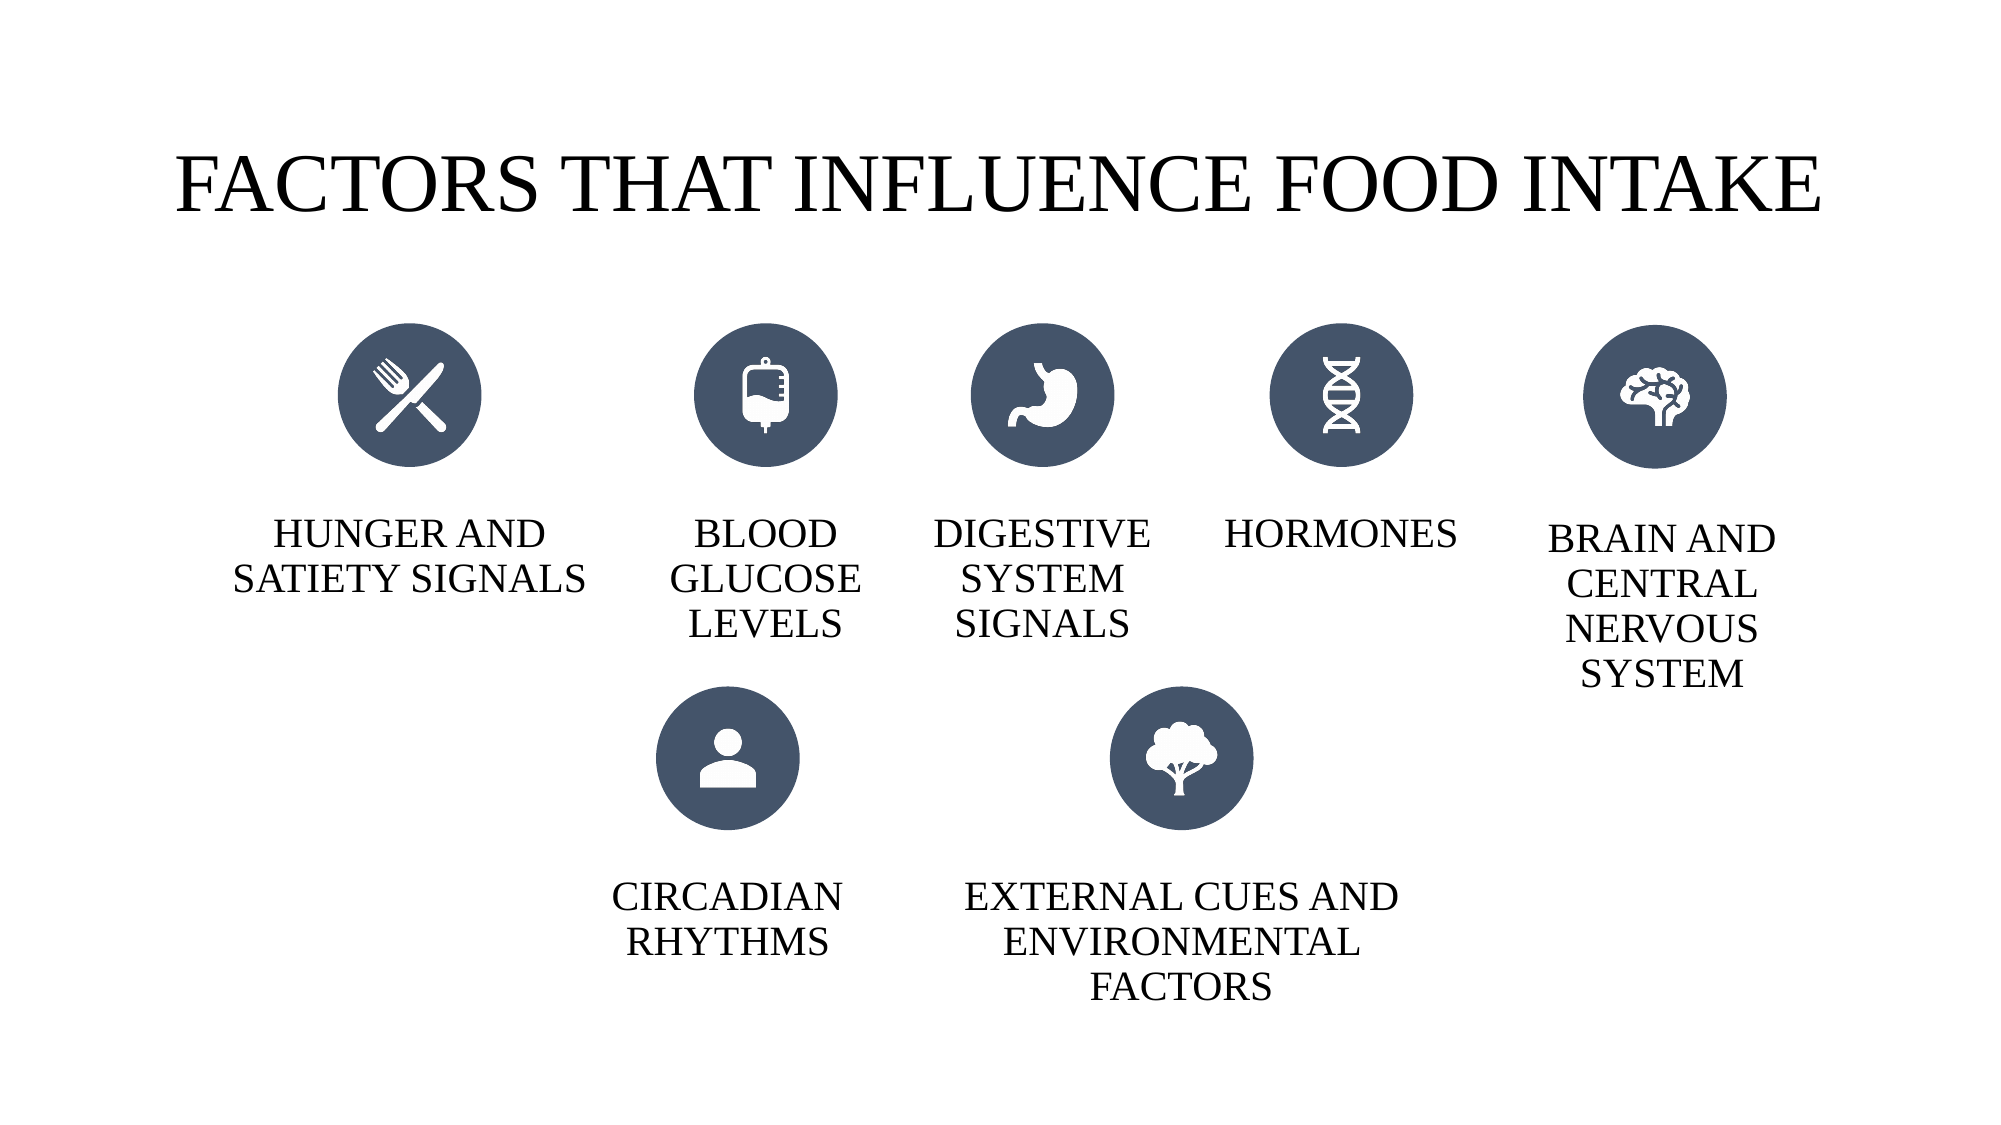

# FACTORS THAT INFLUENCE FOOD INTAKE
Hunger and Satiety Signals
Blood Glucose Levels
Digestive System Signals
Hormones
Brain and Central Nervous System
Circadian Rhythms
External Cues and Environmental Factors
4